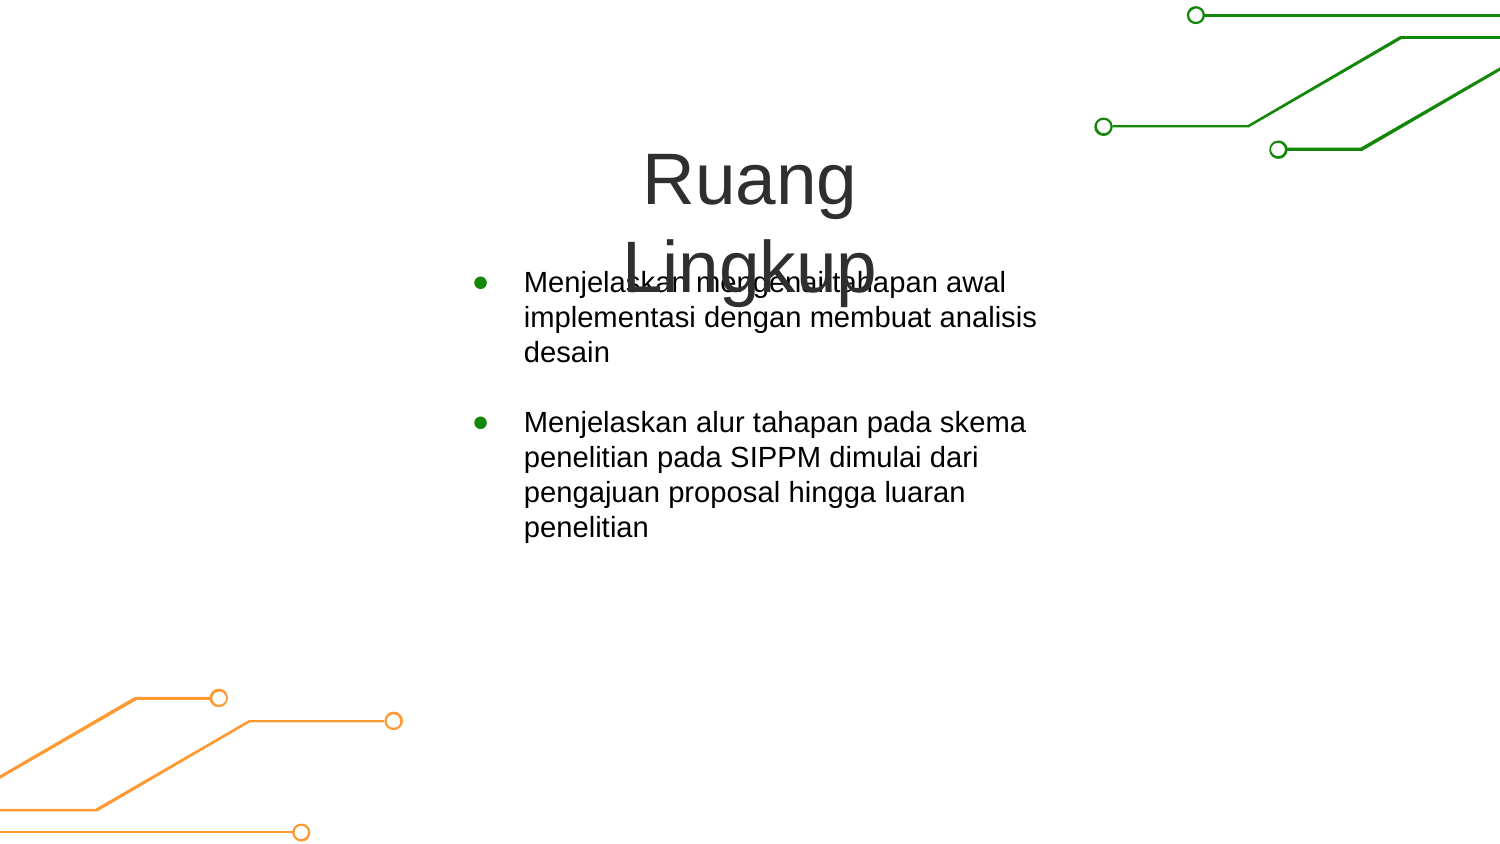

# Ruang Lingkup
Menjelaskan mengenai tahapan awal implementasi dengan membuat analisis desain

Menjelaskan alur tahapan pada skema penelitian pada SIPPM dimulai dari pengajuan proposal hingga luaran penelitian